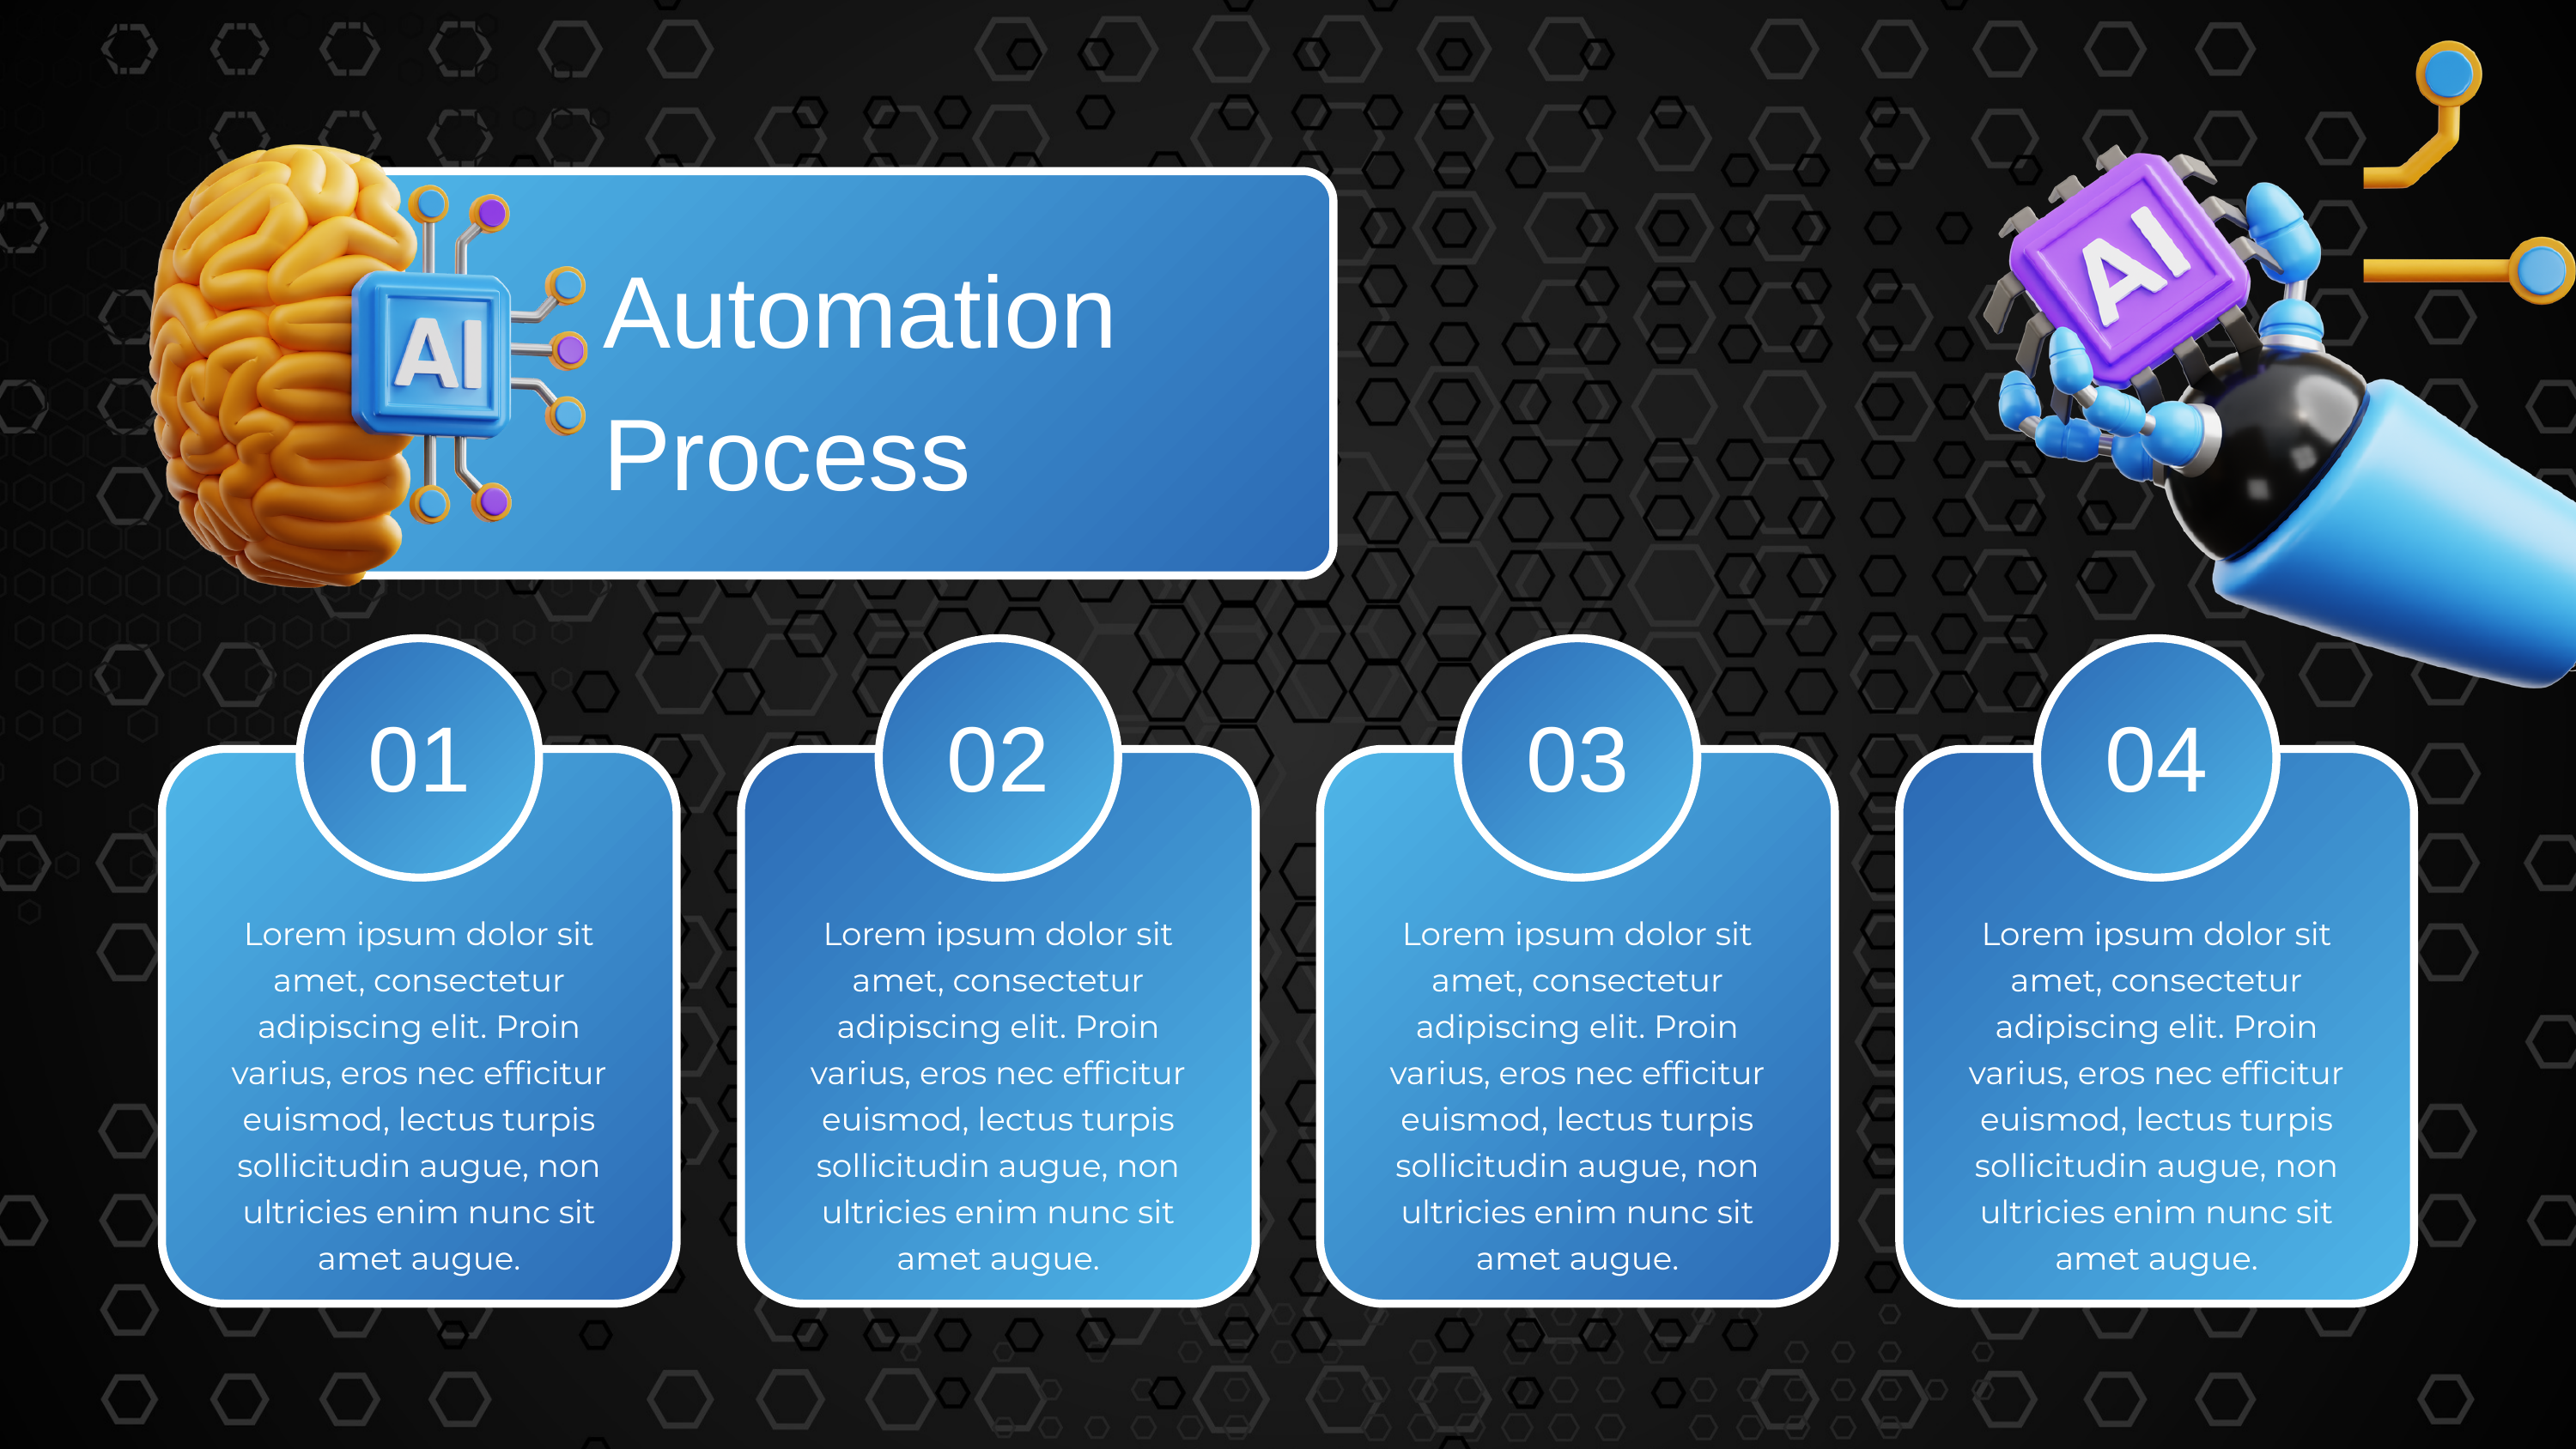

Automation Process

01

02

03

04

Lorem ipsum dolor sit amet, consectetur adipiscing elit. Proin varius, eros nec efficitur euismod, lectus turpis sollicitudin augue, non ultricies enim nunc sit amet augue.
Lorem ipsum dolor sit amet, consectetur adipiscing elit. Proin varius, eros nec efficitur euismod, lectus turpis sollicitudin augue, non ultricies enim nunc sit amet augue.
Lorem ipsum dolor sit amet, consectetur adipiscing elit. Proin varius, eros nec efficitur euismod, lectus turpis sollicitudin augue, non ultricies enim nunc sit amet augue.
Lorem ipsum dolor sit amet, consectetur adipiscing elit. Proin varius, eros nec efficitur euismod, lectus turpis sollicitudin augue, non ultricies enim nunc sit amet augue.